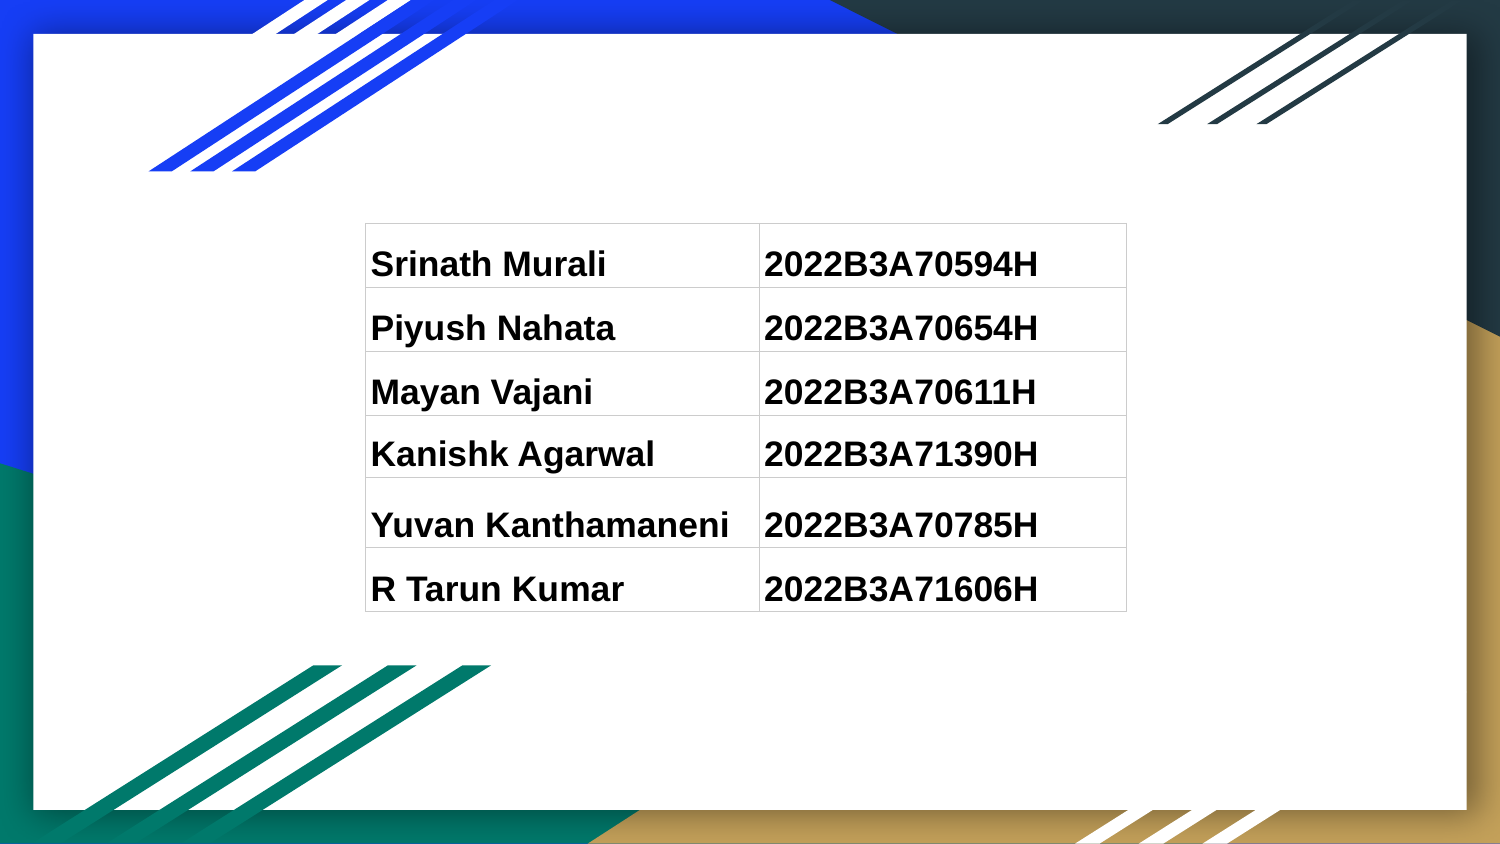

| Srinath Murali | 2022B3A70594H |
| --- | --- |
| Piyush Nahata | 2022B3A70654H |
| Mayan Vajani | 2022B3A70611H |
| Kanishk Agarwal | 2022B3A71390H |
| Yuvan Kanthamaneni | 2022B3A70785H |
| R Tarun Kumar | 2022B3A71606H |